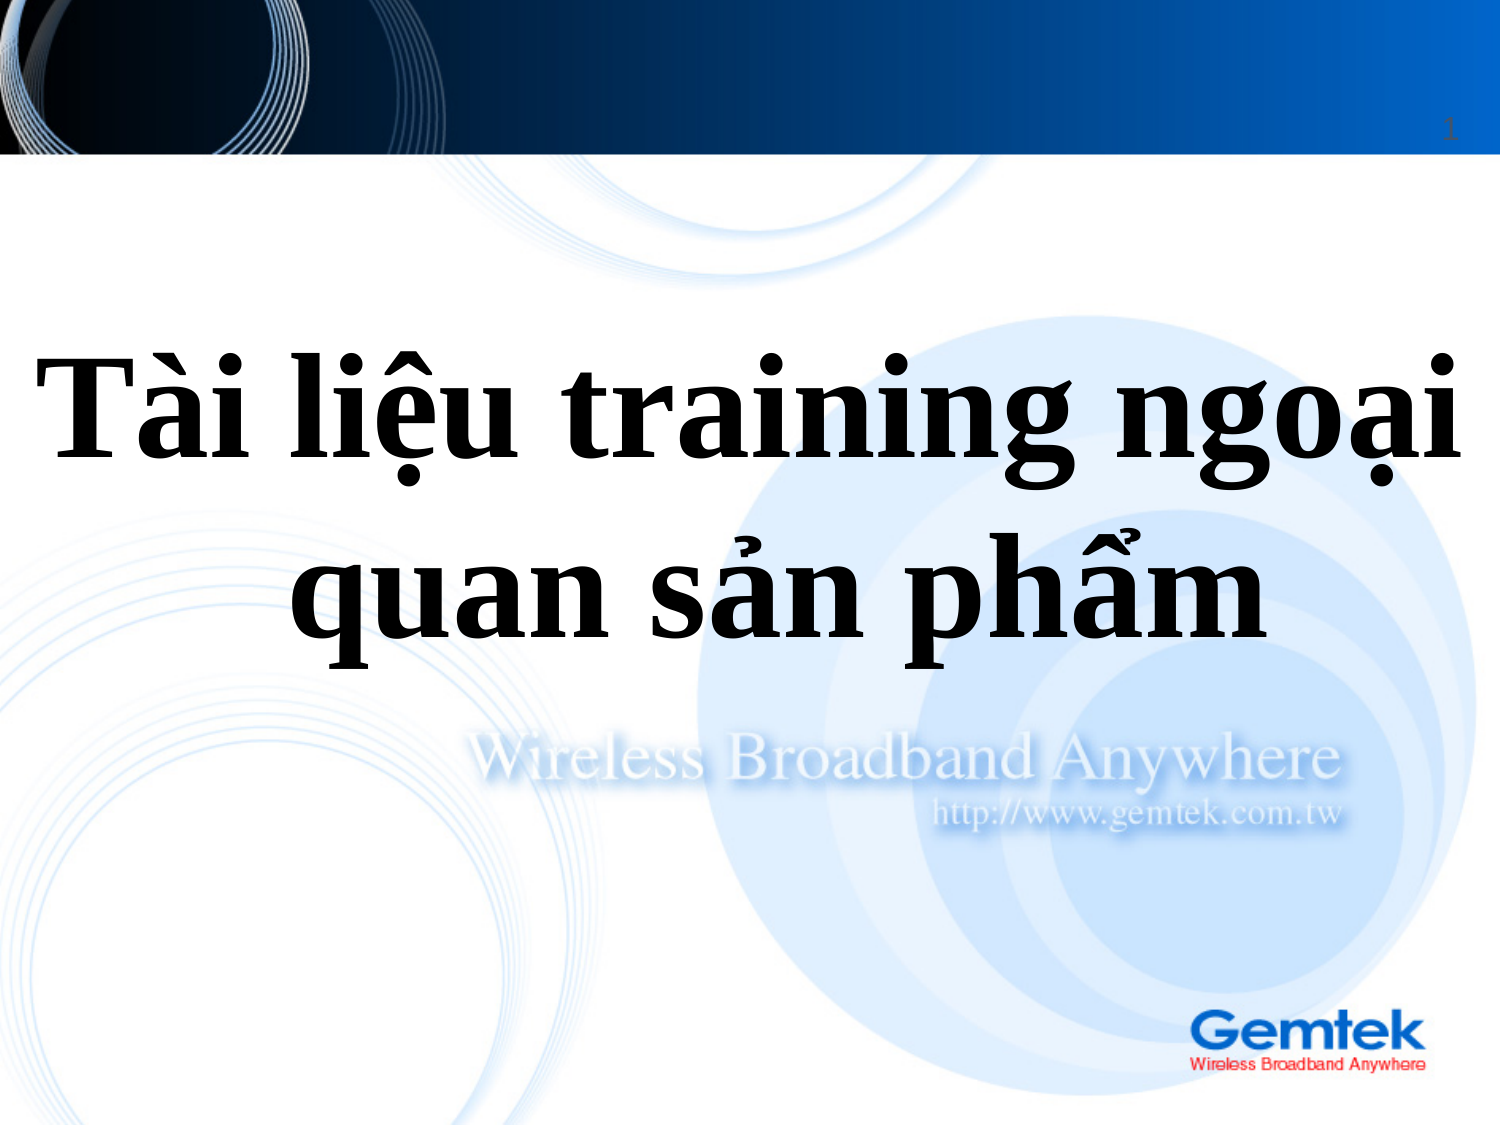

1
Tài liệu training ngoại quan sản phẩm